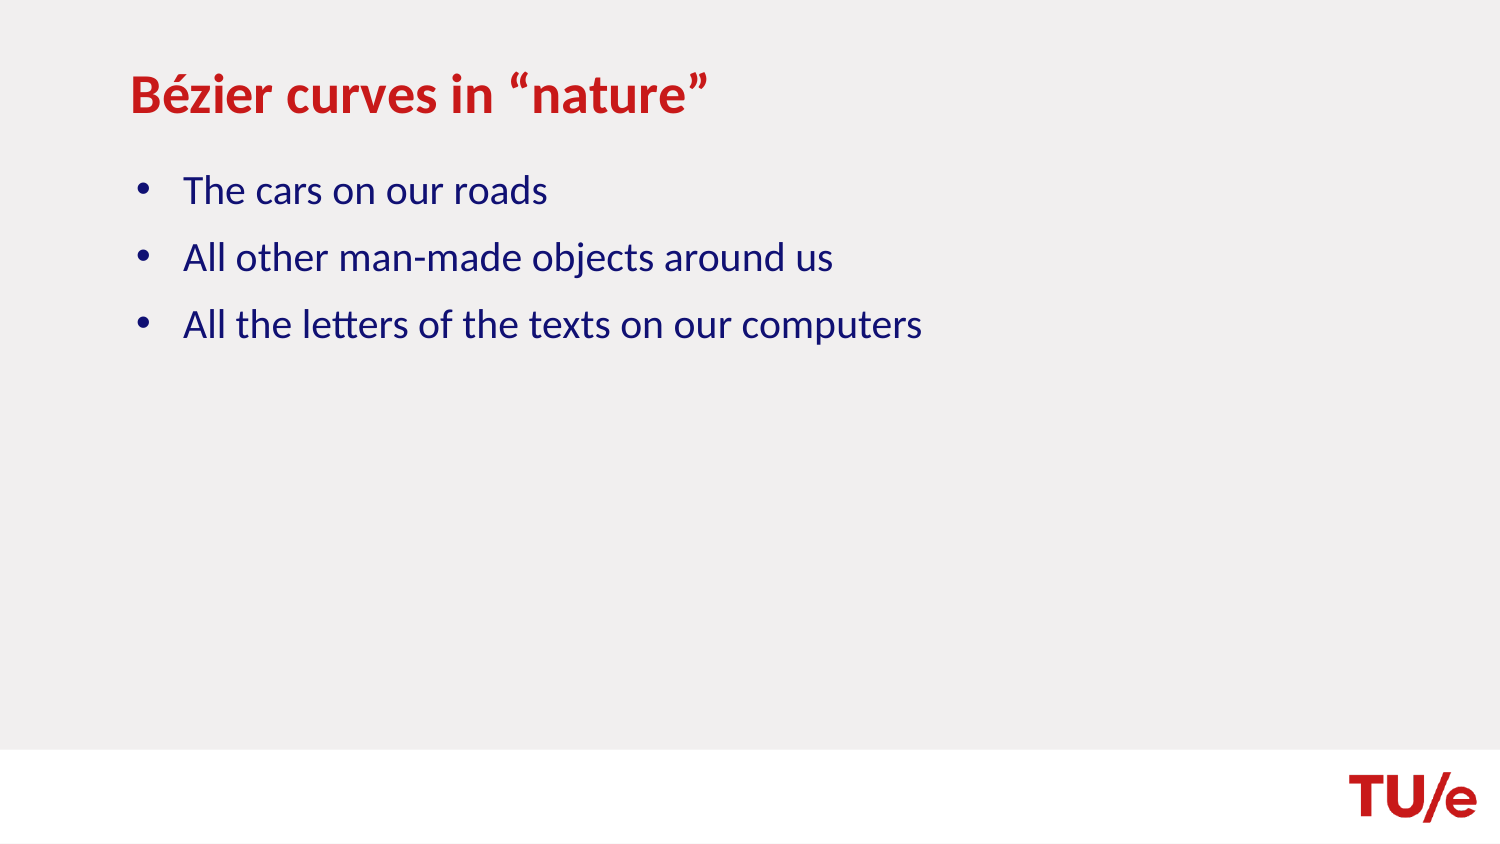

Bézier curves in “nature”
The cars on our roads
All other man-made objects around us
All the letters of the texts on our computers